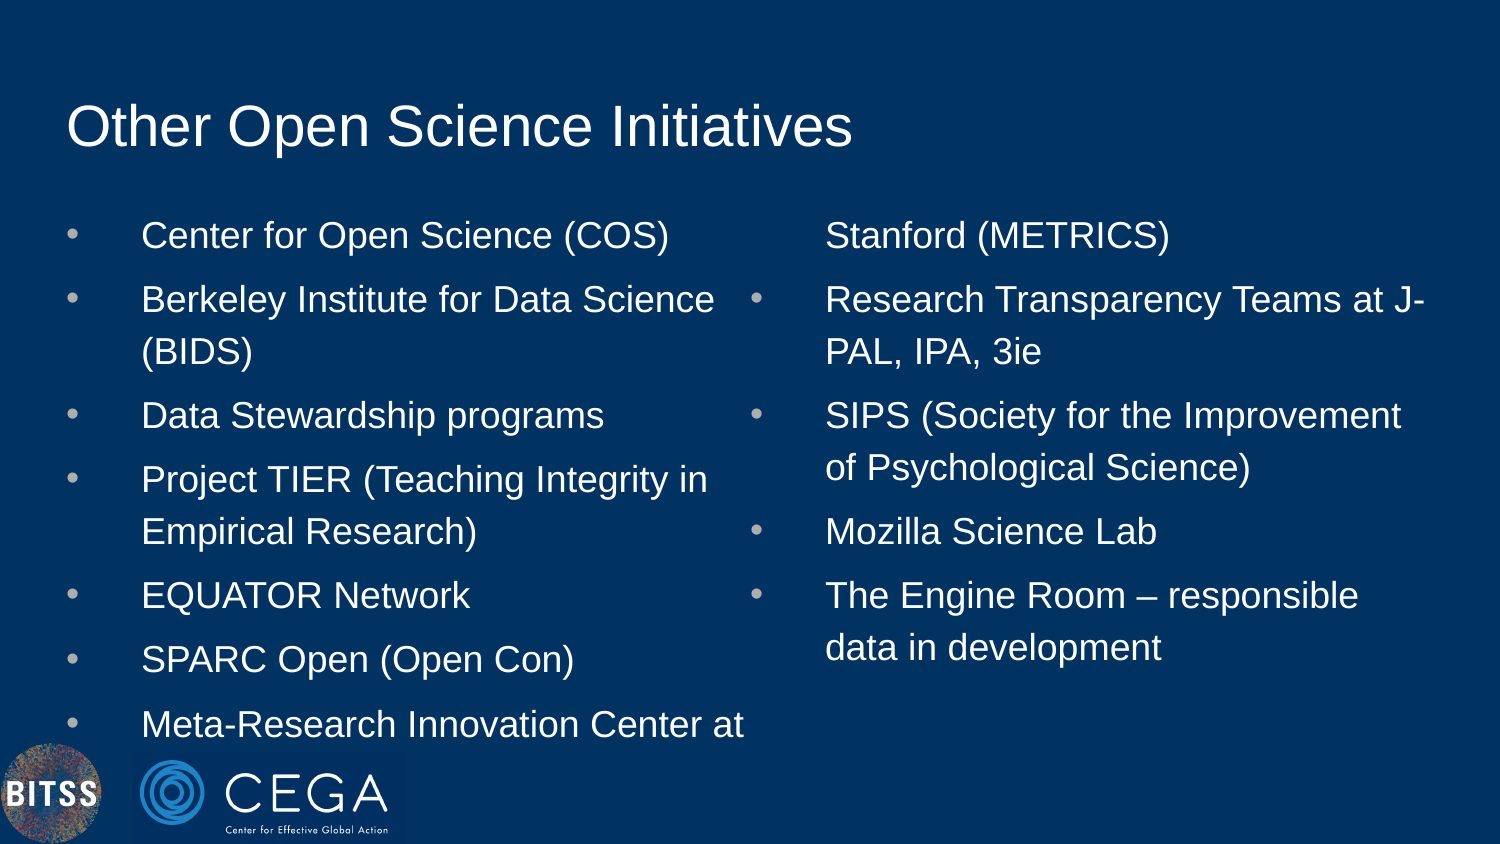

# Other Open Science Initiatives
Center for Open Science (COS)
Berkeley Institute for Data Science (BIDS)
Data Stewardship programs
Project TIER (Teaching Integrity in Empirical Research)
EQUATOR Network
SPARC Open (Open Con)
Meta-Research Innovation Center at Stanford (METRICS)
Research Transparency Teams at J-PAL, IPA, 3ie
SIPS (Society for the Improvement of Psychological Science)
Mozilla Science Lab
The Engine Room – responsible data in development